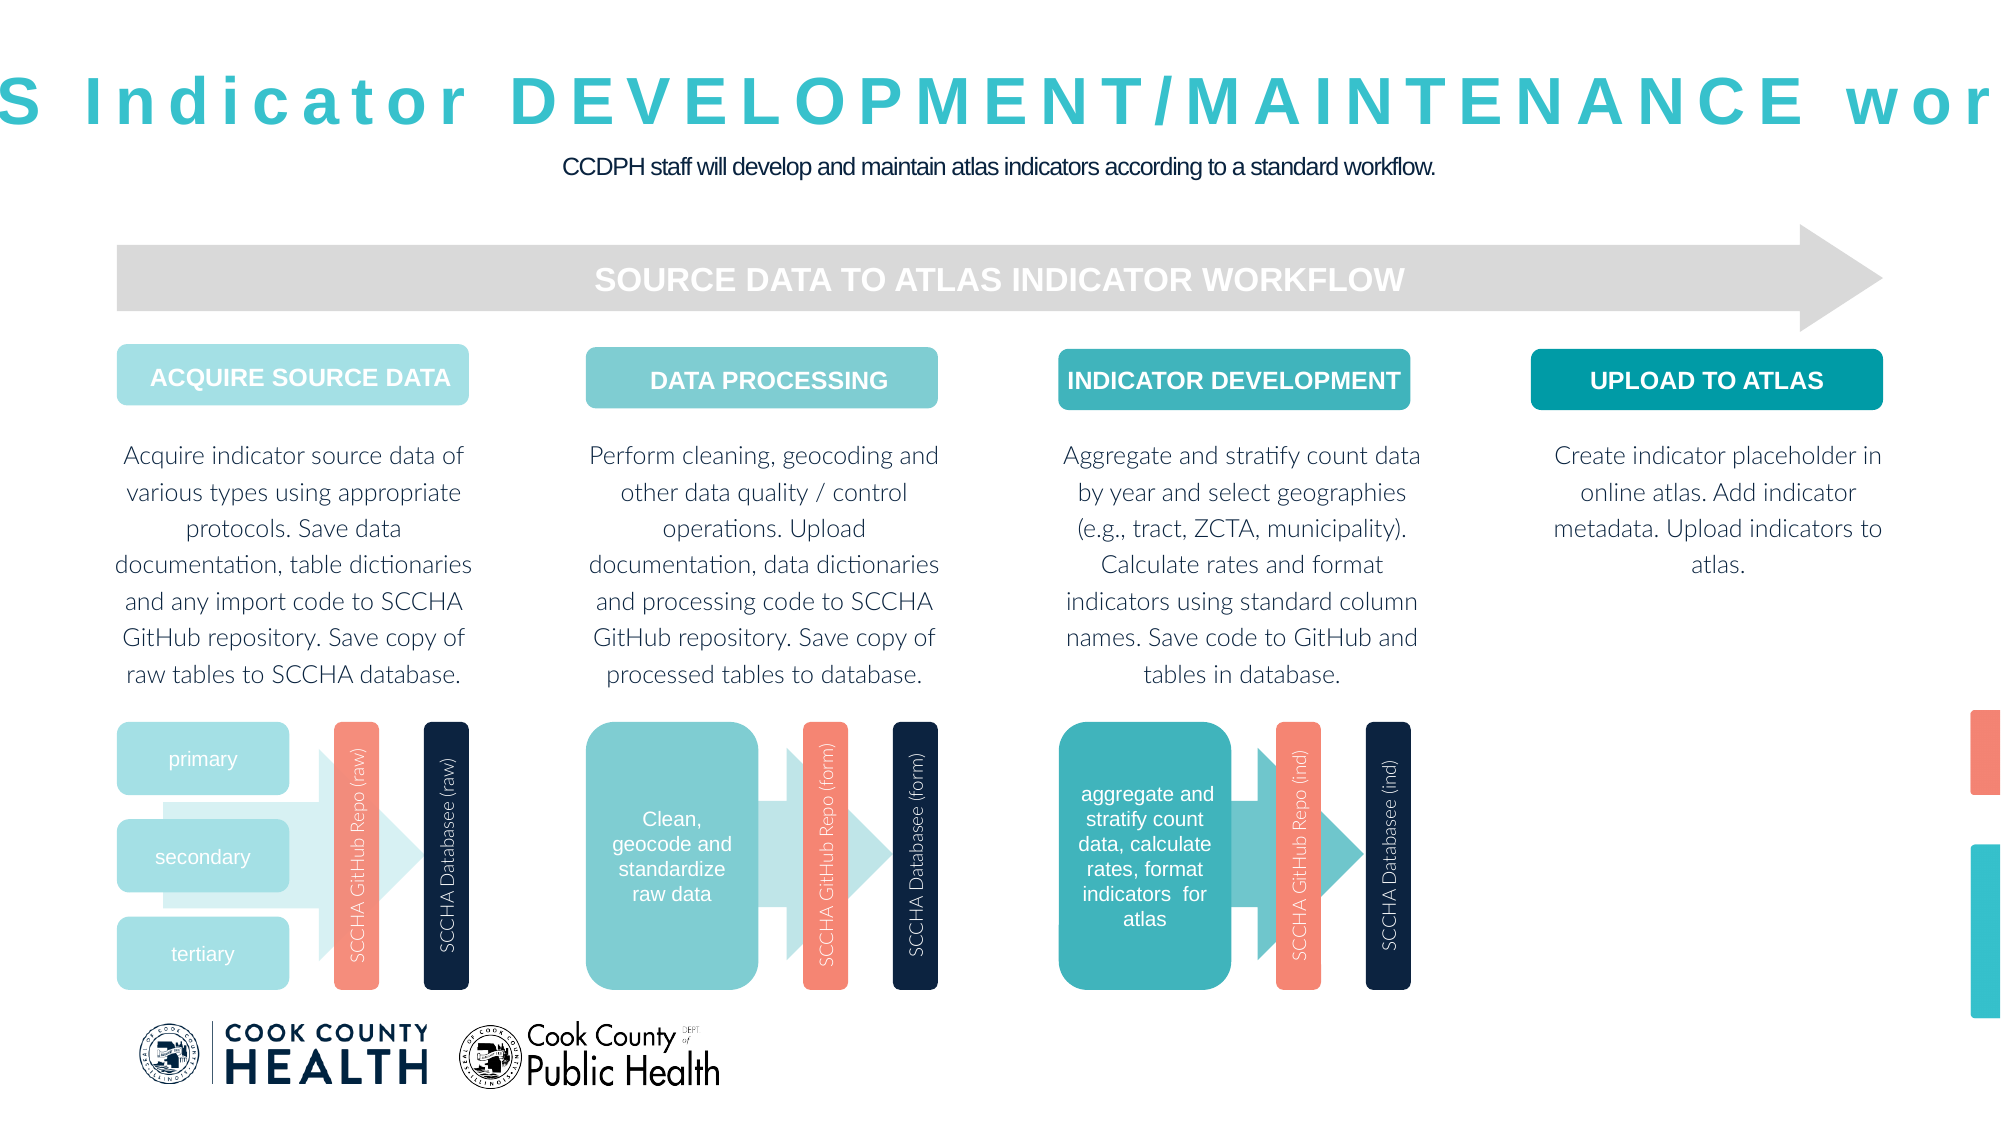

ATLAS Indicator DEVELOPMENT/MAINTENANCE workflow
CCDPH staff will develop and maintain atlas indicators according to a standard workflow.

SOURCE DATA TO ATLAS INDICATOR WORKFLOW

ACQUIRE SOURCE DATA
INDICATOR DEVELOPMENT
UPLOAD TO ATLAS
DATA PROCESSING
Acquire indicator source data of various types using appropriate protocols. Save data documentation, table dictionaries and any import code to SCCHA GitHub repository. Save copy of raw tables to SCCHA database.
Perform cleaning, geocoding and other data quality / control operations. Upload documentation, data dictionaries and processing code to SCCHA GitHub repository. Save copy of processed tables to database.
Aggregate and stratify count data by year and select geographies (e.g., tract, ZCTA, municipality). Calculate rates and format indicators using standard column names. Save code to GitHub and tables in database.
Create indicator placeholder in online atlas. Add indicator metadata. Upload indicators to atlas.
 aggregate and stratify count data, calculate rates, format indicators  for atlas
SCCHA GitHub Repo (ind)
Clean, geocode and standardize raw data
SCCHA GitHub Repo (form)
SCCHA Databasee (ind)
SCCHA GitHub Repo (raw)
SCCHA Databasee (form)
SCCHA Databasee (raw)
primary

secondary
tertiary